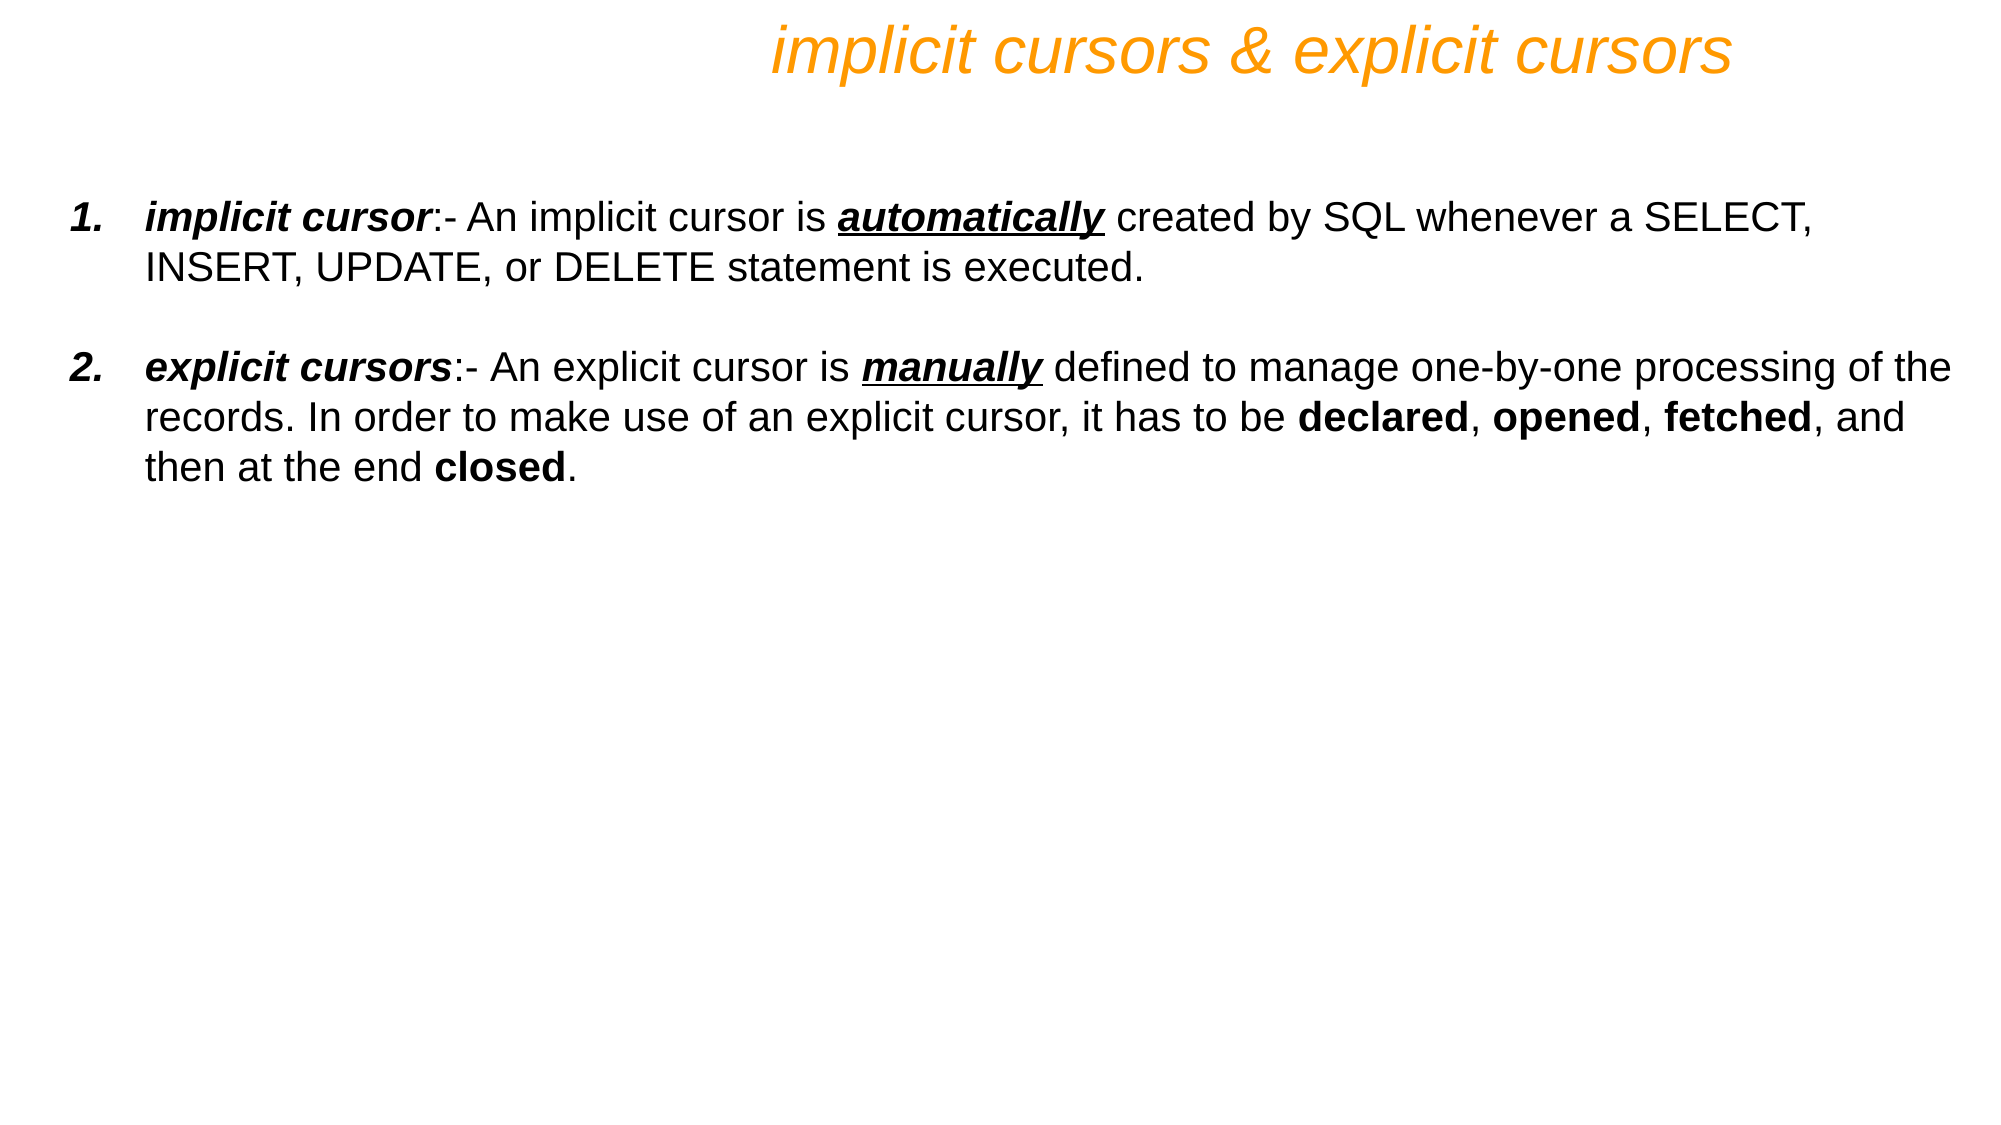

implicit cursors & explicit cursors

implicit cursor:- An implicit cursor is automatically created by SQL whenever a SELECT, INSERT, UPDATE, or DELETE statement is executed.

explicit cursors:- An explicit cursor is manually defined to manage one-by-one processing of the records. In order to make use of an explicit cursor, it has to be declared, opened, fetched, and then at the end closed.